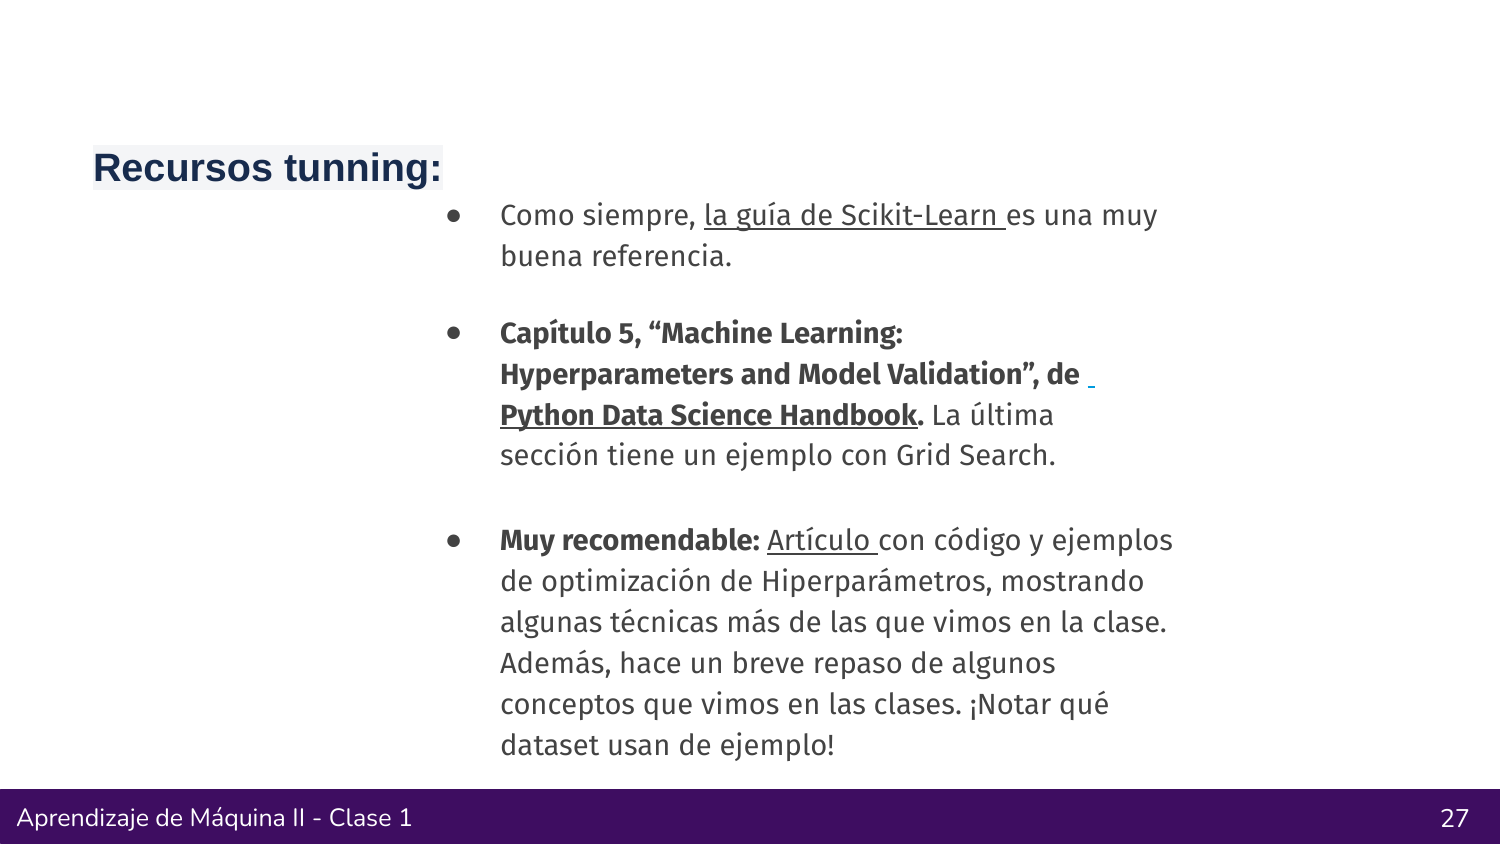

Recursos tunning:

Como siempre, la guía de Scikit-Learn es una muy  buena referencia.

Capítulo 5, “Machine Learning:  Hyperparameters and Model Validation”, de  Python Data Science Handbook. La última  sección tiene un ejemplo con Grid Search.

Muy recomendable: Artículo con código y ejemplos  de optimización de Hiperparámetros, mostrando  algunas técnicas más de las que vimos en la clase.  Además, hace un breve repaso de algunos  conceptos que vimos en las clases. ¡Notar qué  dataset usan de ejemplo!
Aprendizaje de Máquina II - Clase 1
27